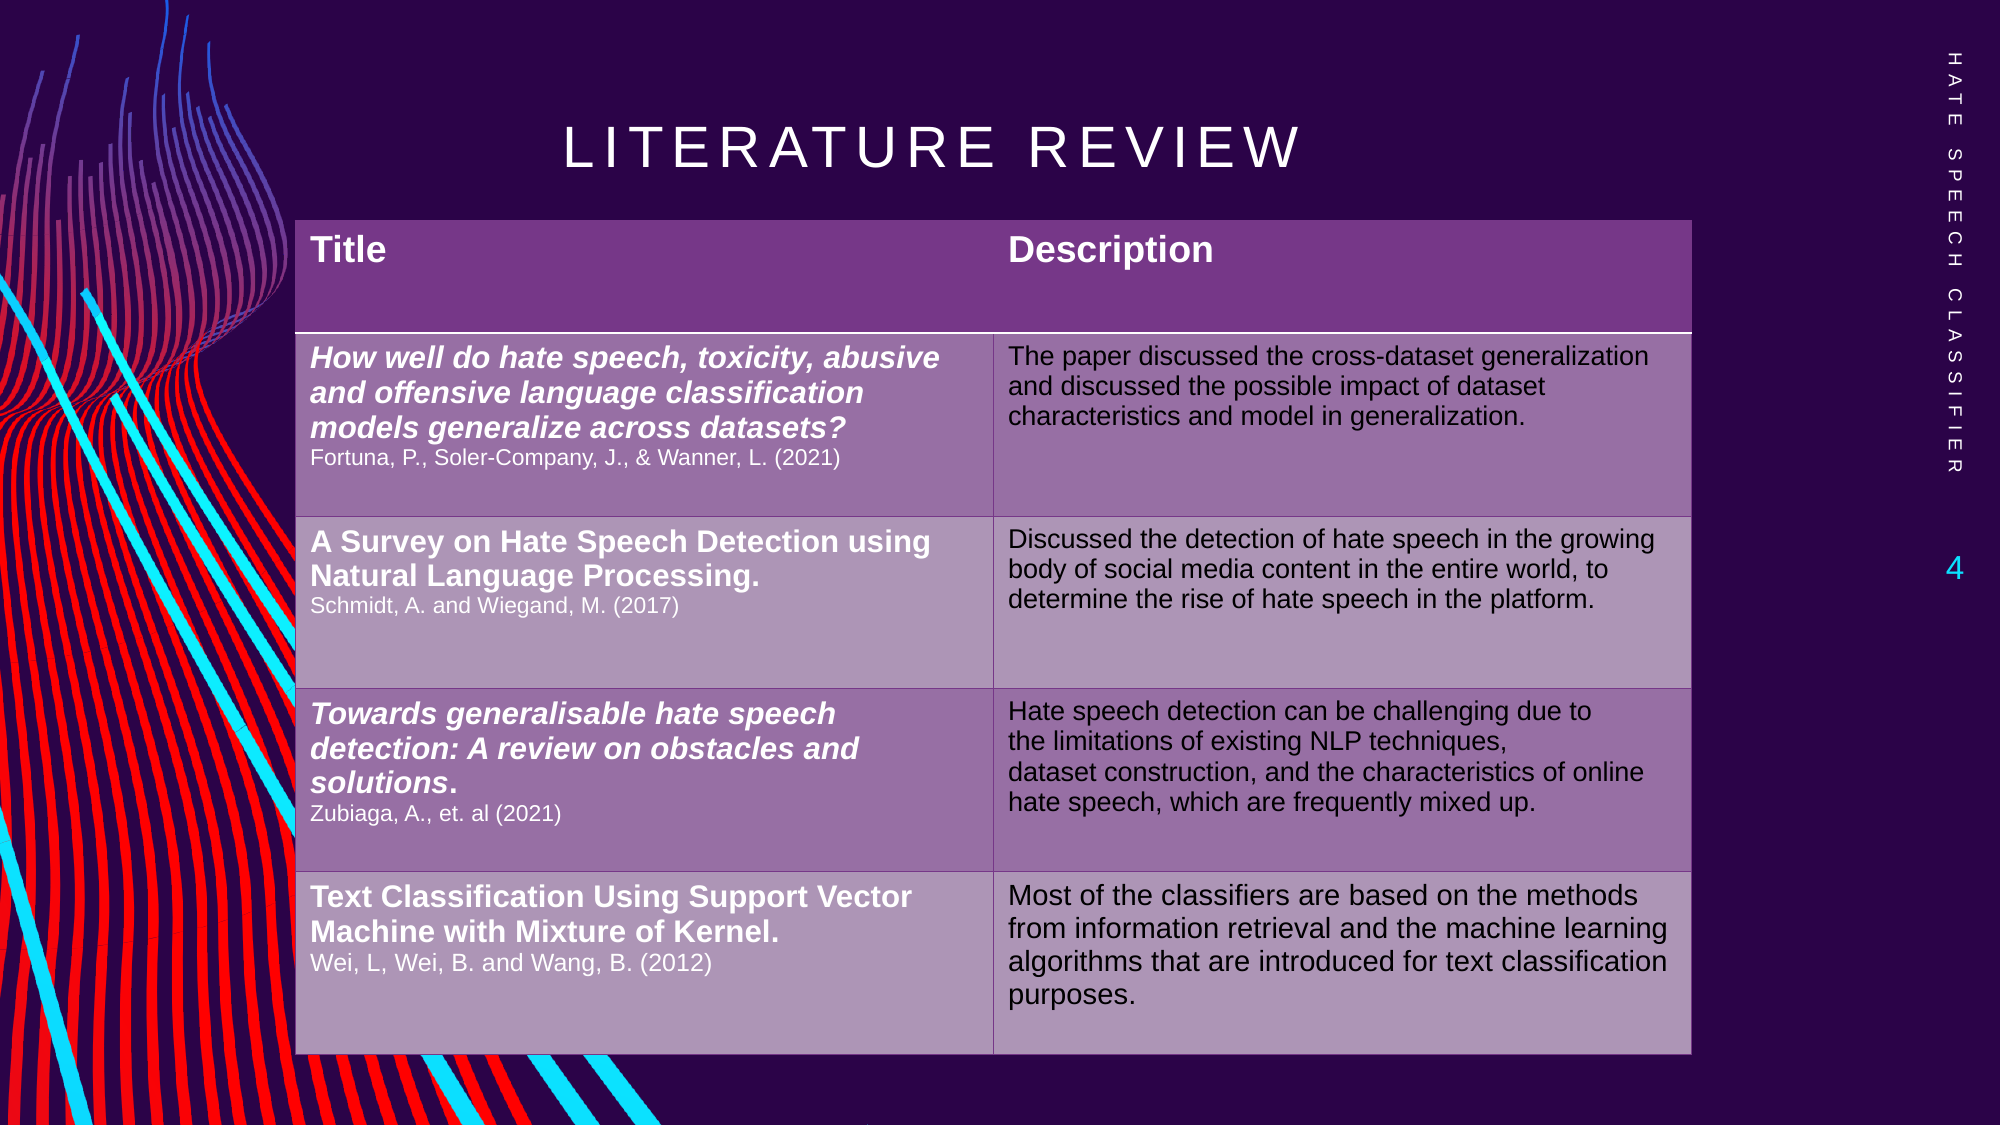

# Literature Review
| Title | Description |
| --- | --- |
| How well do hate speech, toxicity, abusive and offensive language classification models generalize across datasets? Fortuna, P., Soler-Company, J., & Wanner, L. (2021) | The paper discussed the cross-dataset generalization and discussed the possible impact of dataset characteristics and model in generalization. |
| A Survey on Hate Speech Detection using Natural Language Processing. Schmidt, A. and Wiegand, M. (2017) | Discussed the detection of hate speech in the growing body of social media content in the entire world, to determine the rise of hate speech in the platform. |
| Towards generalisable hate speech detection: A review on obstacles and solutions. Zubiaga, A., et. al (2021) | Hate speech detection can be challenging due to the limitations of existing NLP techniques, dataset construction, and the characteristics of online hate speech, which are frequently mixed up. |
| Text Classification Using Support Vector Machine with Mixture of Kernel. Wei, L, Wei, B. and Wang, B. (2012) | Most of the classifiers are based on the methods from information retrieval and the machine learning algorithms that are introduced for text classification purposes. |
Hate speech classifier
4